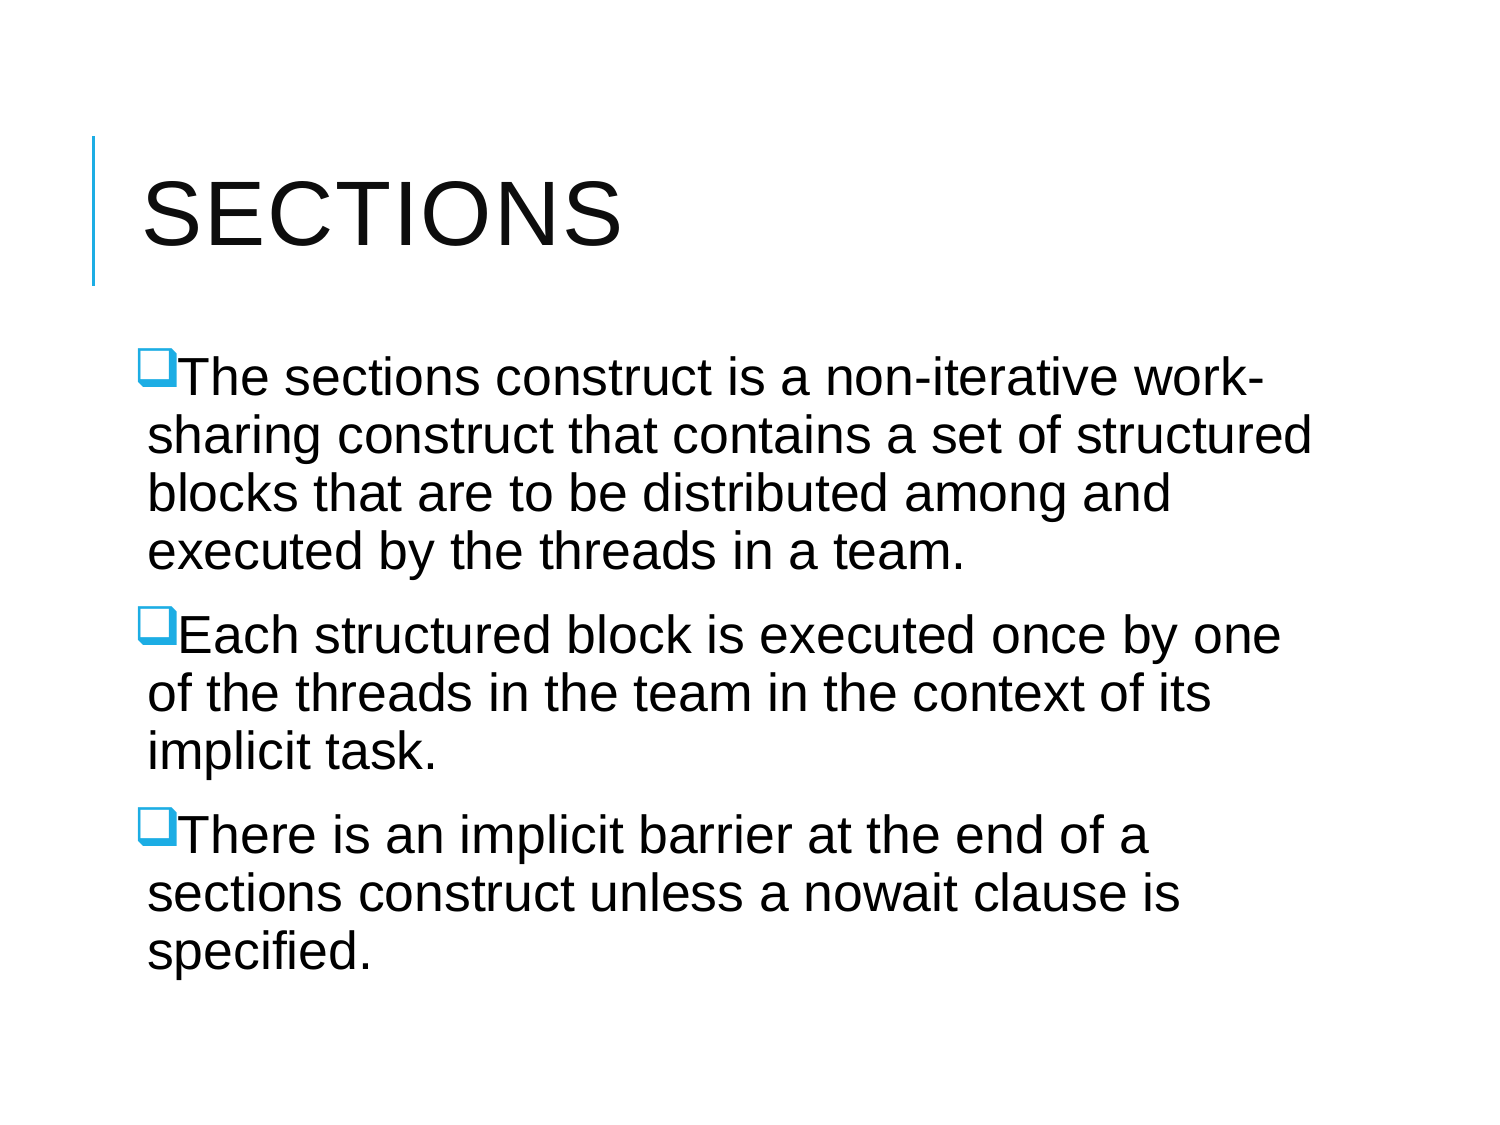

# Sections
The sections construct is a non-iterative work-sharing construct that contains a set of structured blocks that are to be distributed among and executed by the threads in a team.
Each structured block is executed once by one of the threads in the team in the context of its implicit task.
There is an implicit barrier at the end of a sections construct unless a nowait clause is specified.